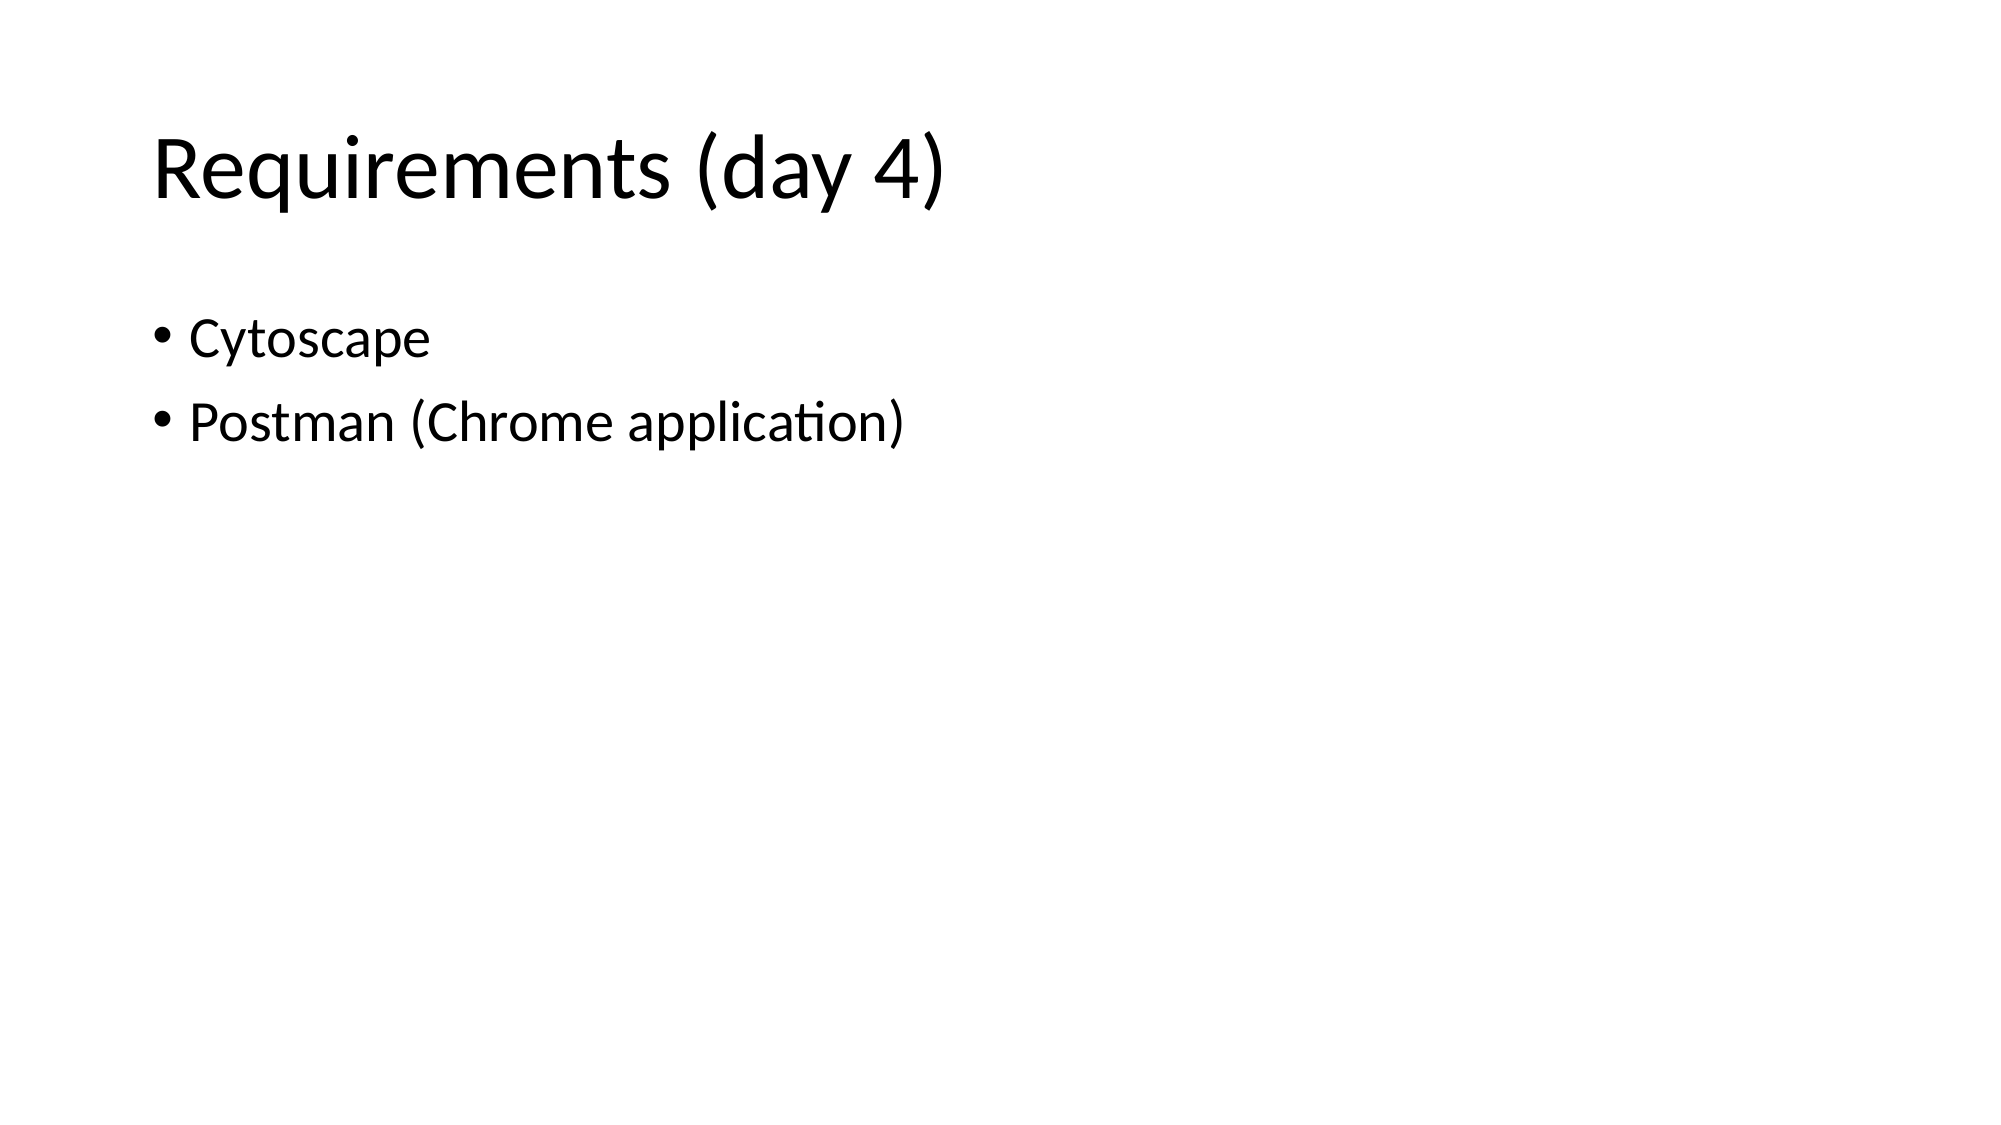

# Requirements (day 4)
Cytoscape
Postman (Chrome application)